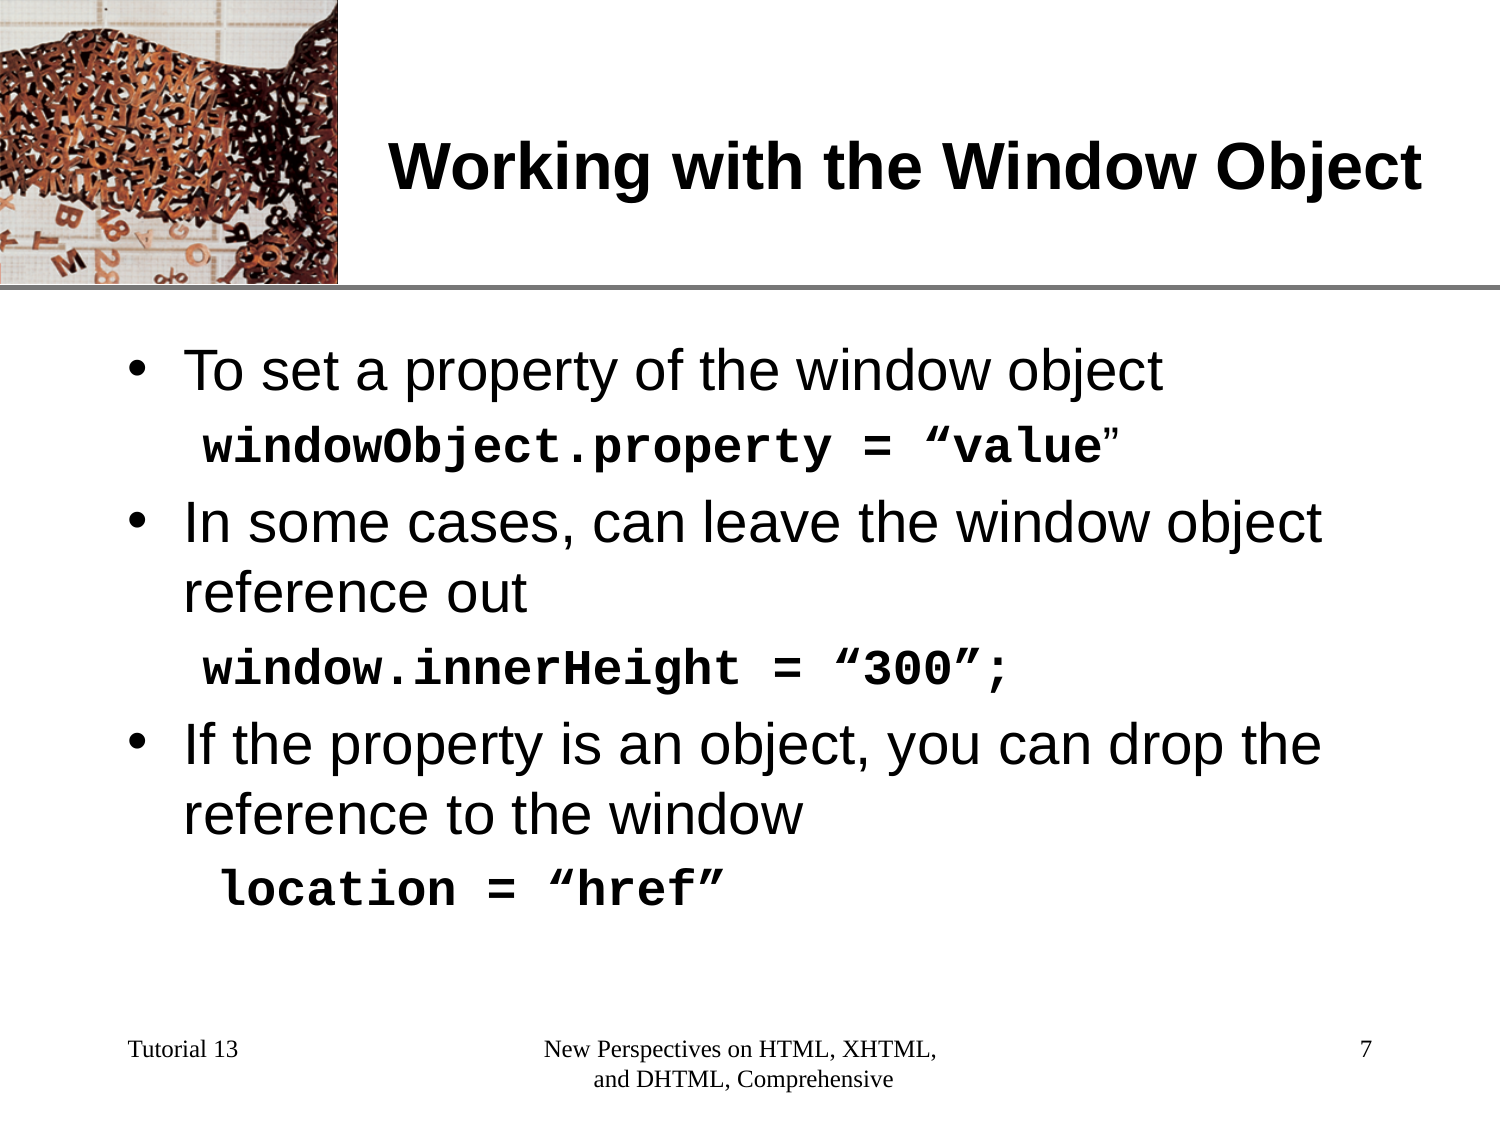

# Working with the Window Object
To set a property of the window object
windowObject.property = “value”
In some cases, can leave the window object reference out
window.innerHeight = “300”;
If the property is an object, you can drop the reference to the window
 location = “href”
Tutorial 13

New Perspectives on HTML, XHTML,
and DHTML, Comprehensive
7